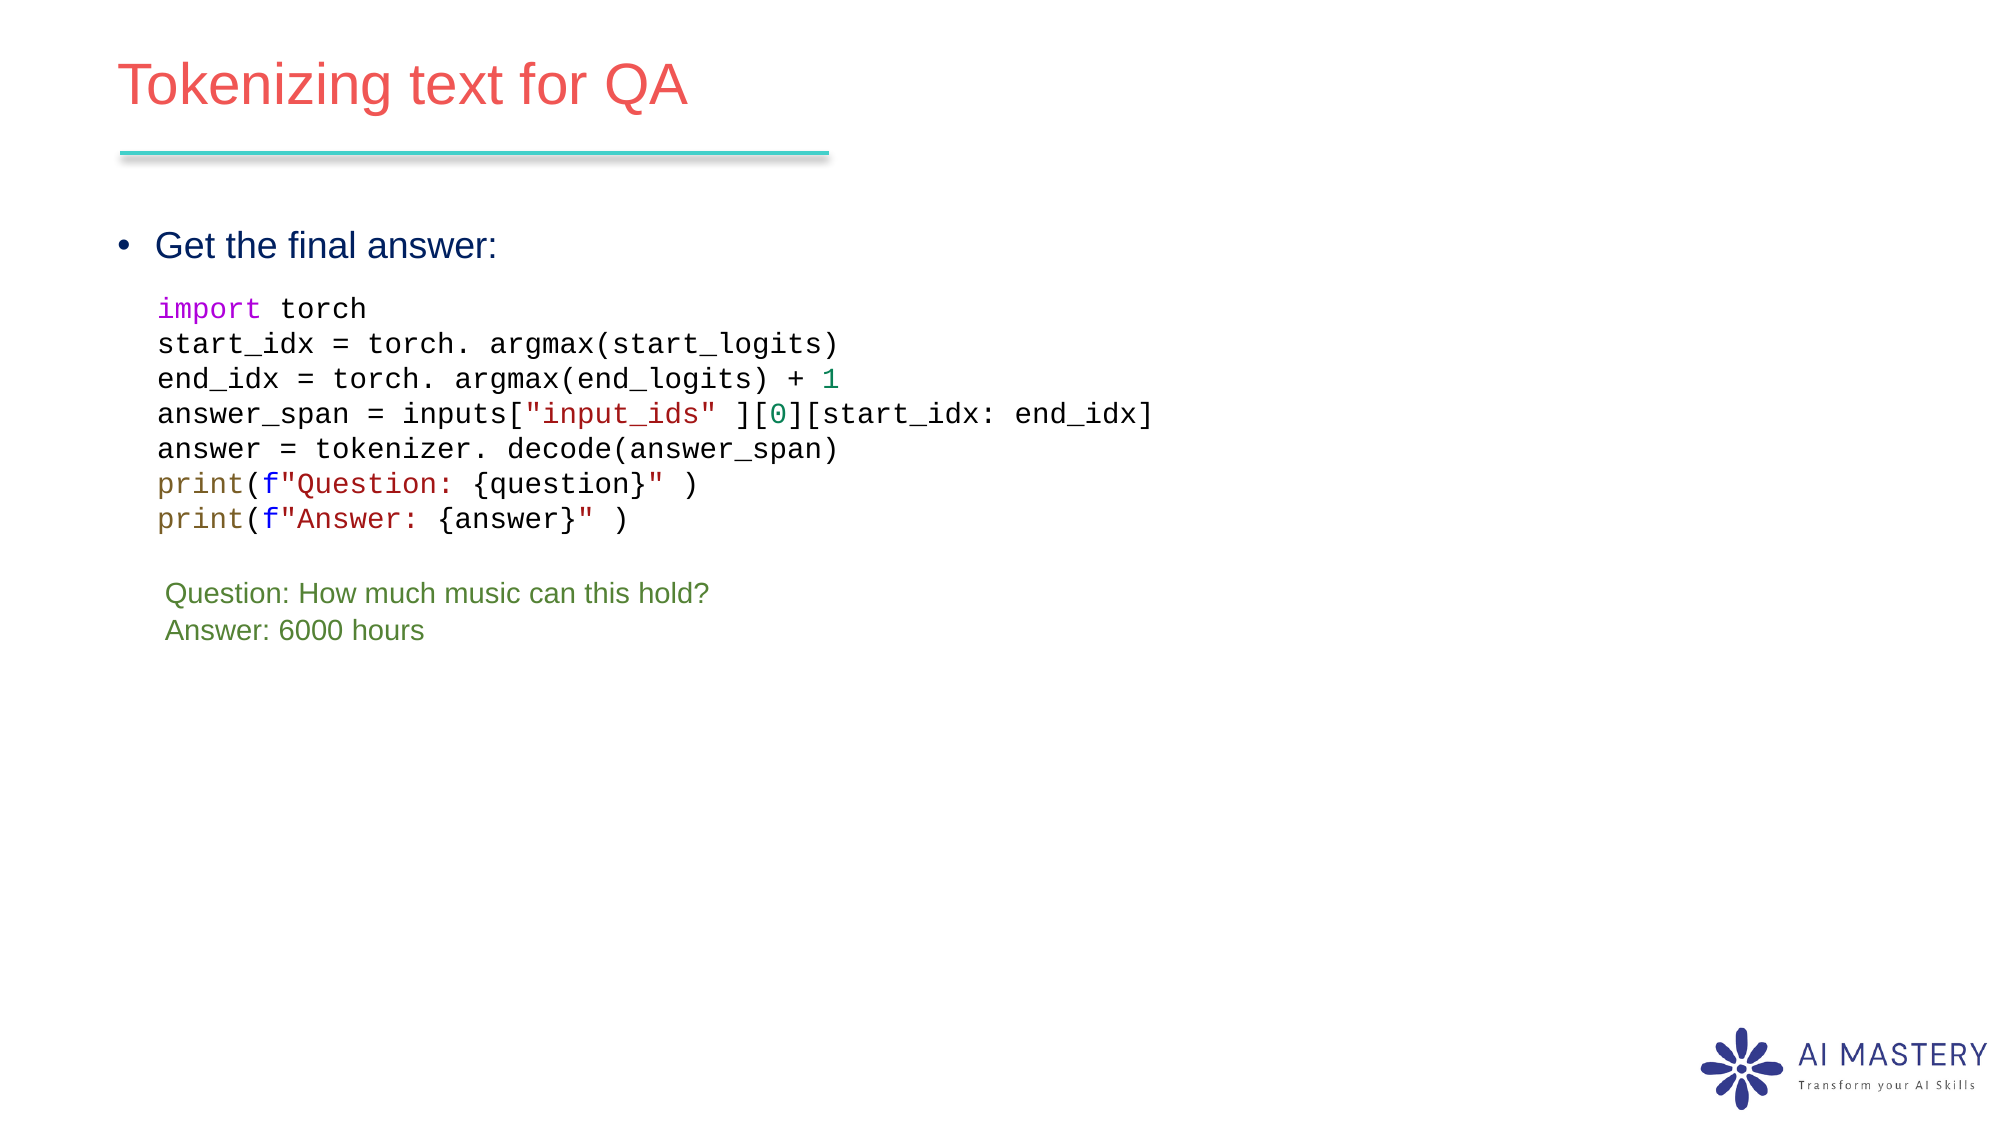

# Tokenizing text for QA
Get the final answer:

import torch
start_idx = torch. argmax(start_logits)
end_idx = torch. argmax(end_logits) + 1
answer_span = inputs["input_ids" ][0][start_idx: end_idx]
answer = tokenizer. decode(answer_span)
print(f"Question: {question}" )
print(f"Answer: {answer}" )
Question: How much music can this hold?
Answer: 6000 hours